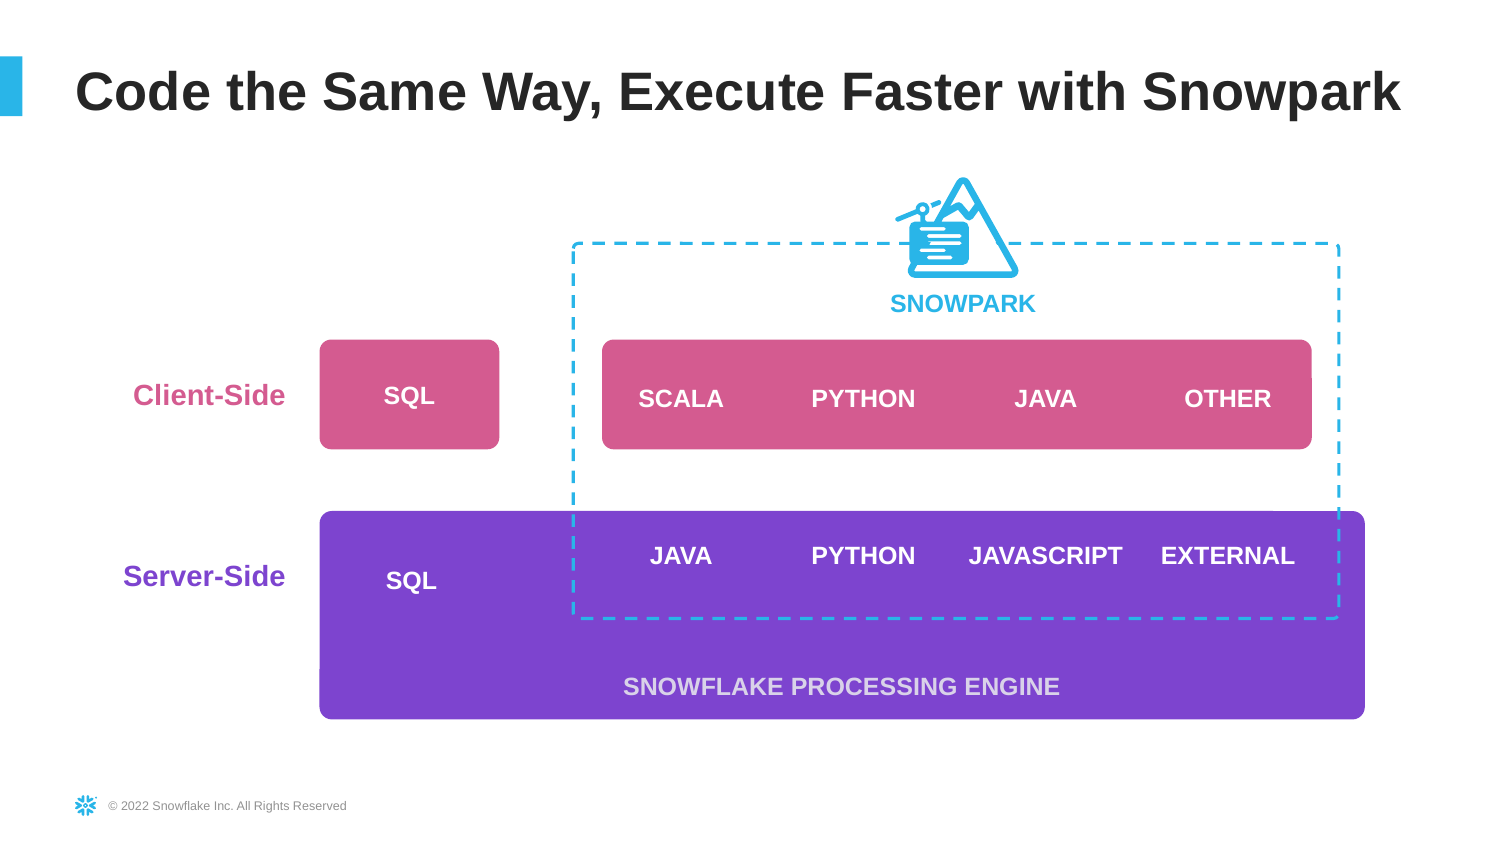

# Code the Same Way, Execute Faster with Snowpark

SNOWPARK

Client-Side
SQL
SCALA
PYTHON
JAVA
OTHER

JAVASCRIPT
EXTERNAL
JAVA
PYTHON
Server-Side
SQL
SNOWFLAKE PROCESSING ENGINE